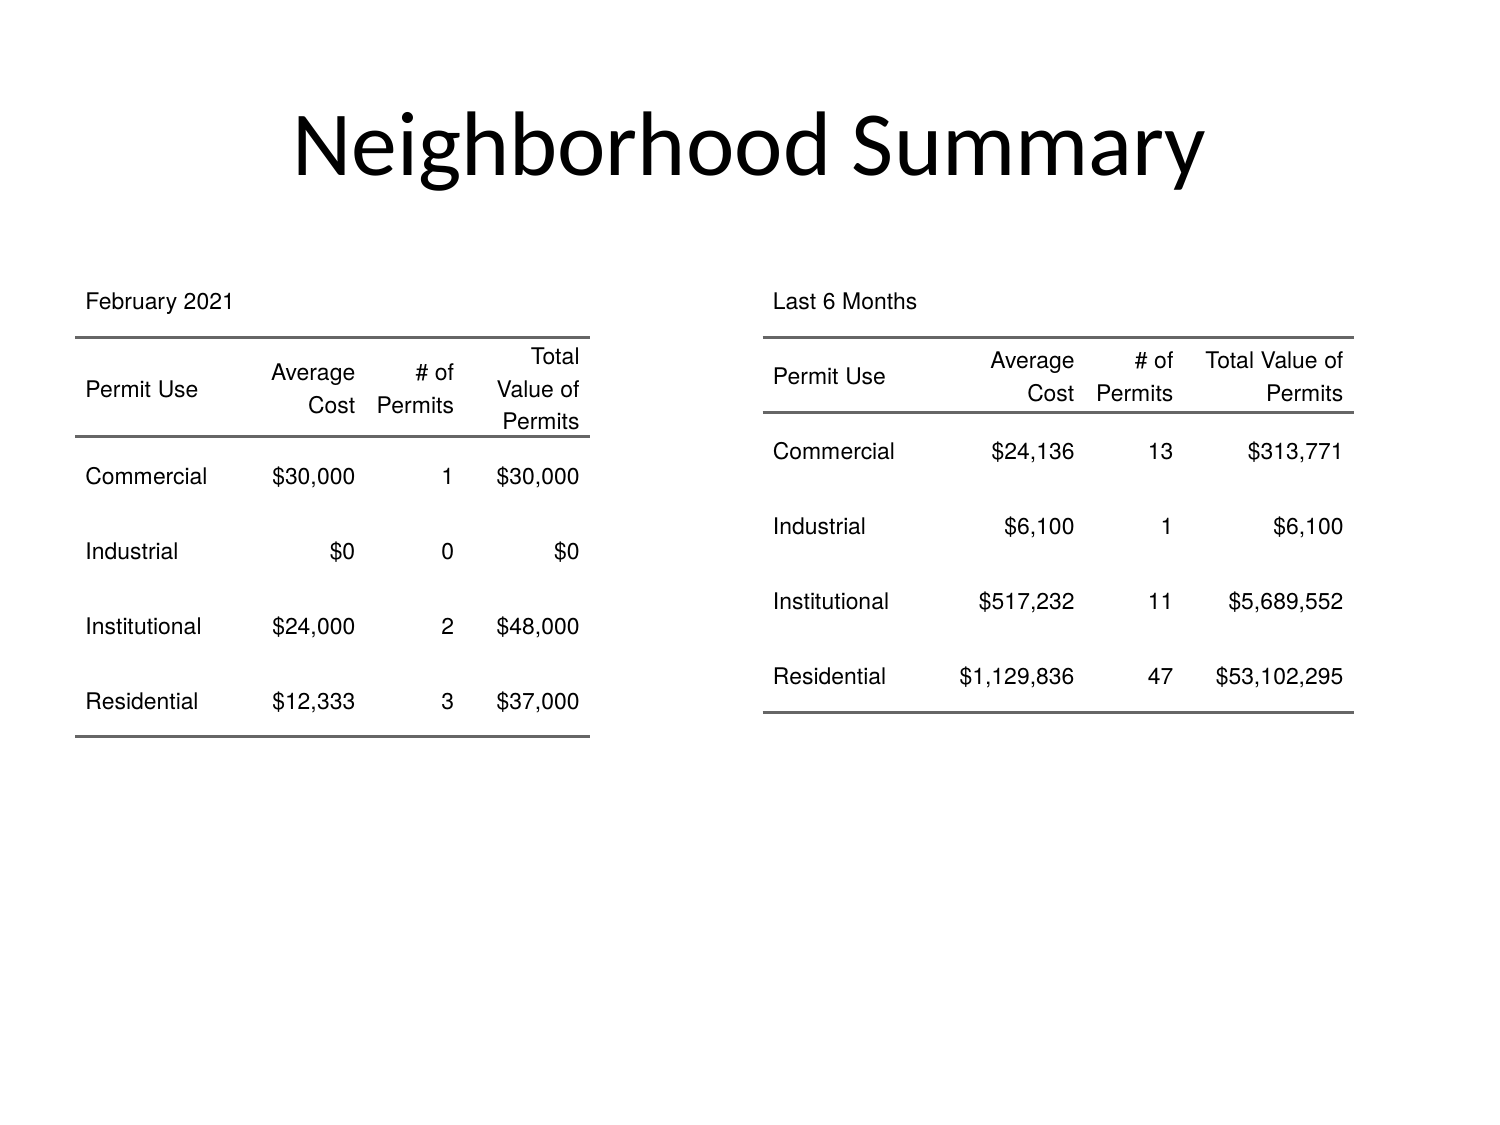

# Neighborhood Summary
| February 2021 | February 2021 | February 2021 | February 2021 |
| --- | --- | --- | --- |
| Permit Use | Average Cost | # of Permits | Total Value of Permits |
| Commercial | $30,000 | 1 | $30,000 |
| Industrial | $0 | 0 | $0 |
| Institutional | $24,000 | 2 | $48,000 |
| Residential | $12,333 | 3 | $37,000 |
| Last 6 Months | Last 6 Months | Last 6 Months | Last 6 Months |
| --- | --- | --- | --- |
| Permit Use | Average Cost | # of Permits | Total Value of Permits |
| Commercial | $24,136 | 13 | $313,771 |
| Industrial | $6,100 | 1 | $6,100 |
| Institutional | $517,232 | 11 | $5,689,552 |
| Residential | $1,129,836 | 47 | $53,102,295 |